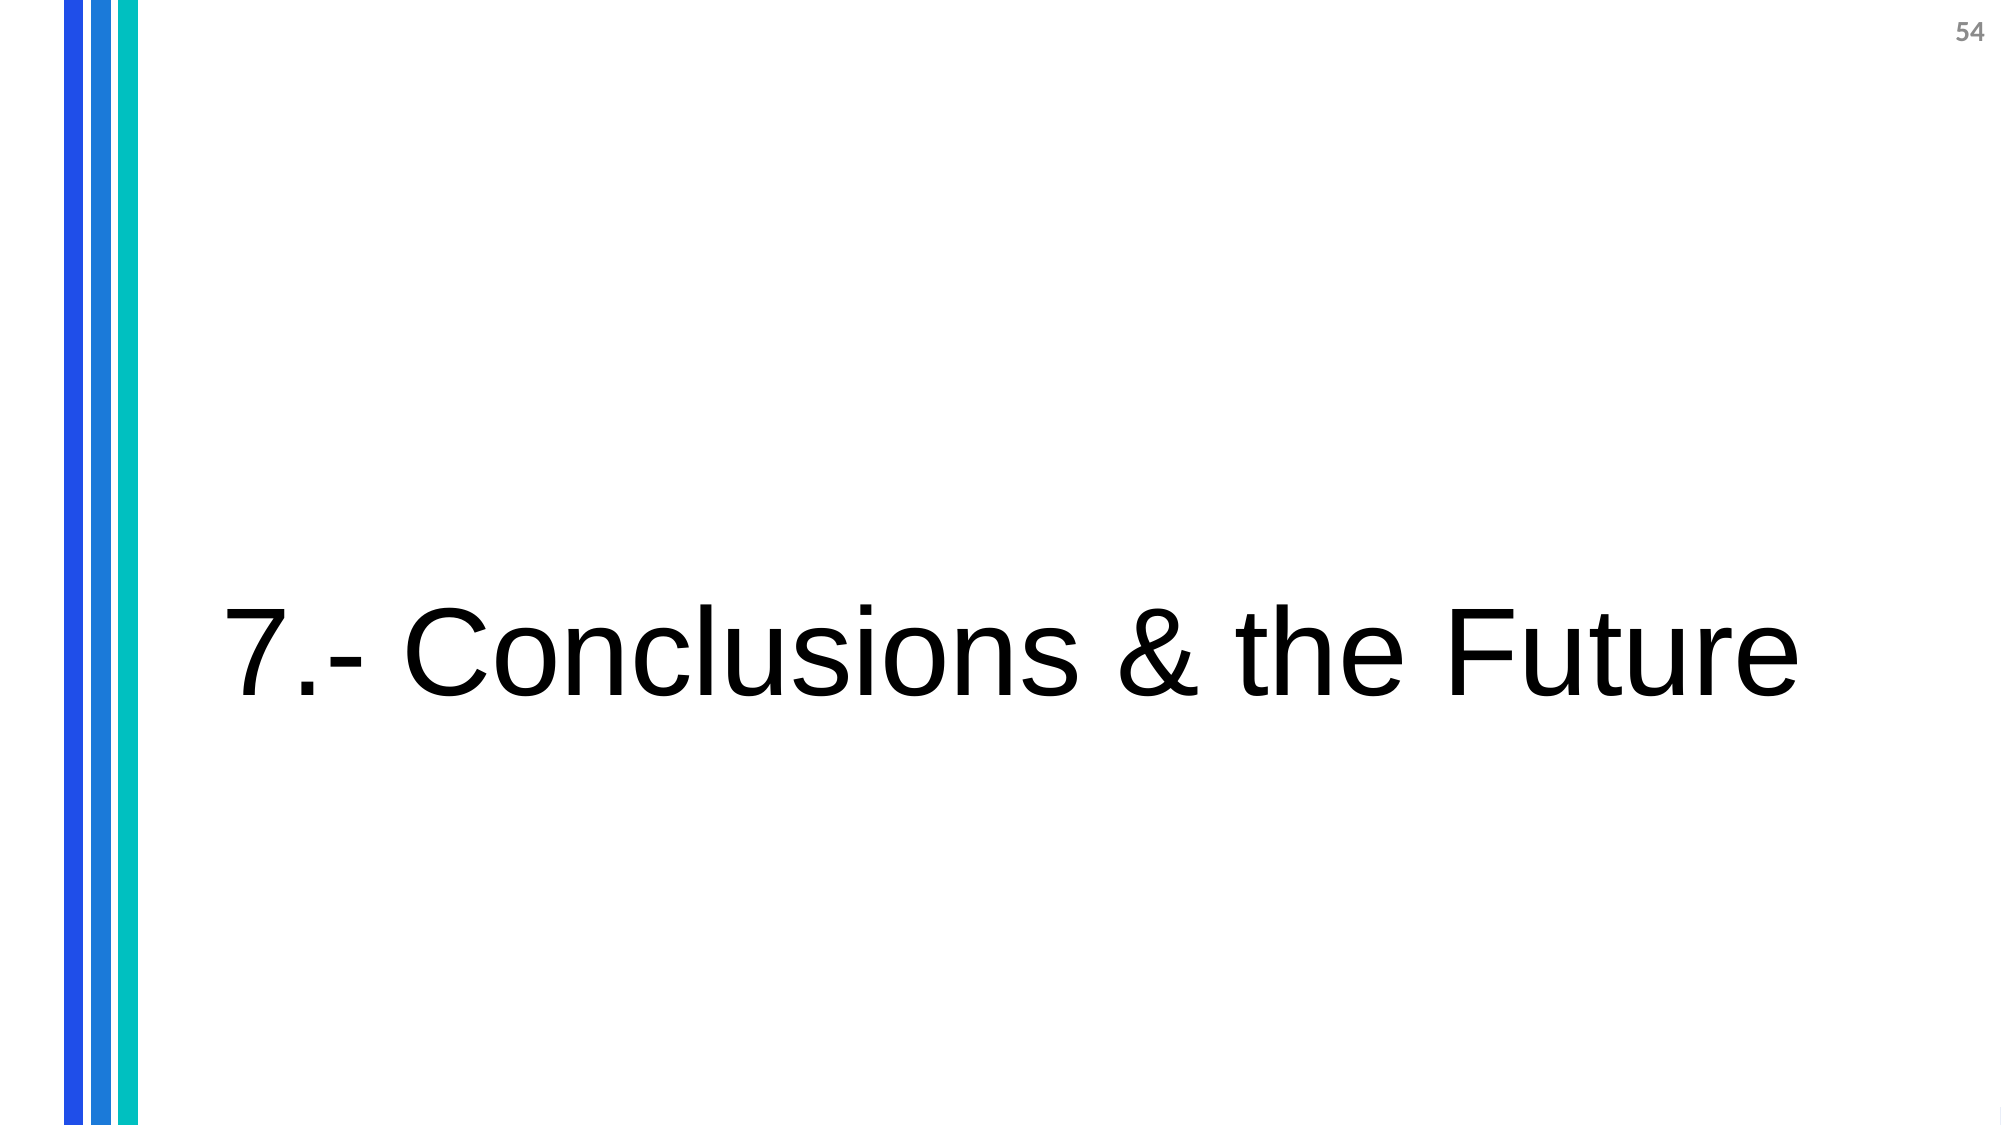

54
# 7.- Conclusions & the Future